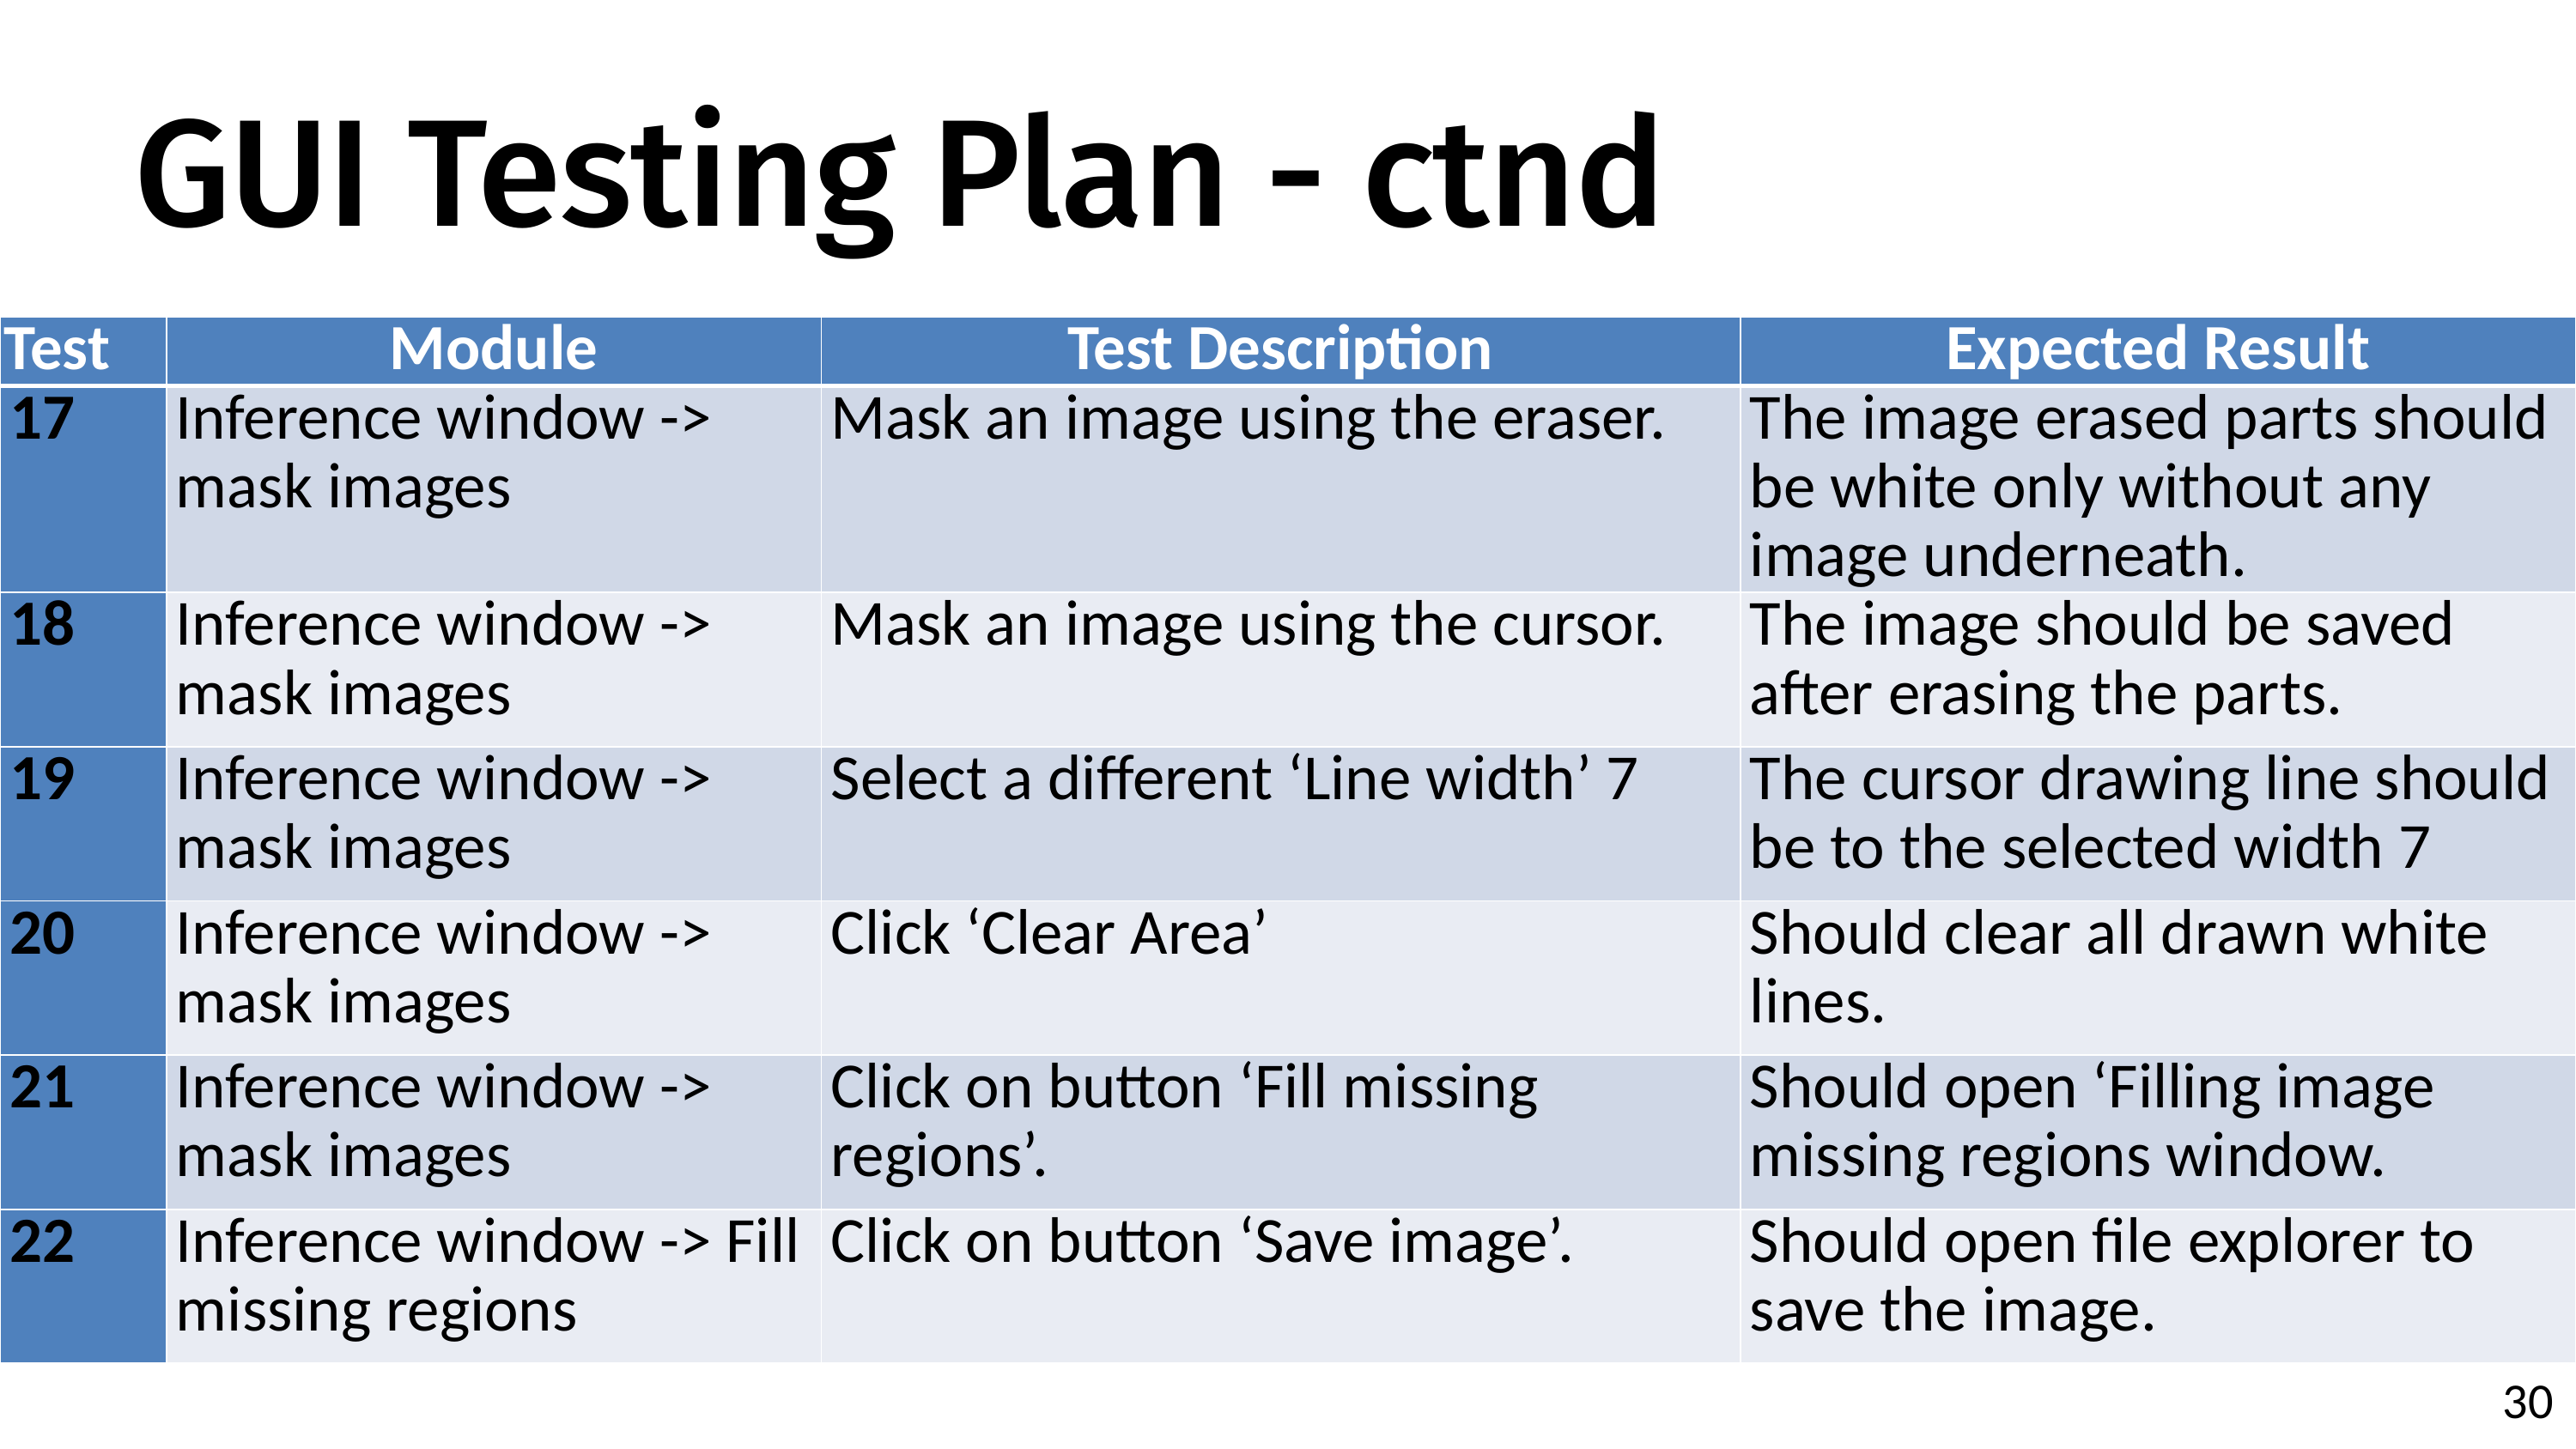

GUI Testing Plan - ctnd
| Test | Module | Test Description | Expected Result |
| --- | --- | --- | --- |
| 17 | Inference window -> mask images | Mask an image using the eraser. | The image erased parts should be white only without any image underneath. |
| 18 | Inference window -> mask images | Mask an image using the cursor. | The image should be saved after erasing the parts. |
| 19 | Inference window -> mask images | Select a different ‘Line width’ 7 | The cursor drawing line should be to the selected width 7 |
| 20 | Inference window -> mask images | Click ‘Clear Area’ | Should clear all drawn white lines. |
| 21 | Inference window -> mask images | Click on button ‘Fill missing regions’. | Should open ‘Filling image missing regions window. |
| 22 | Inference window -> Fill missing regions | Click on button ‘Save image’. | Should open file explorer to save the image. |
30